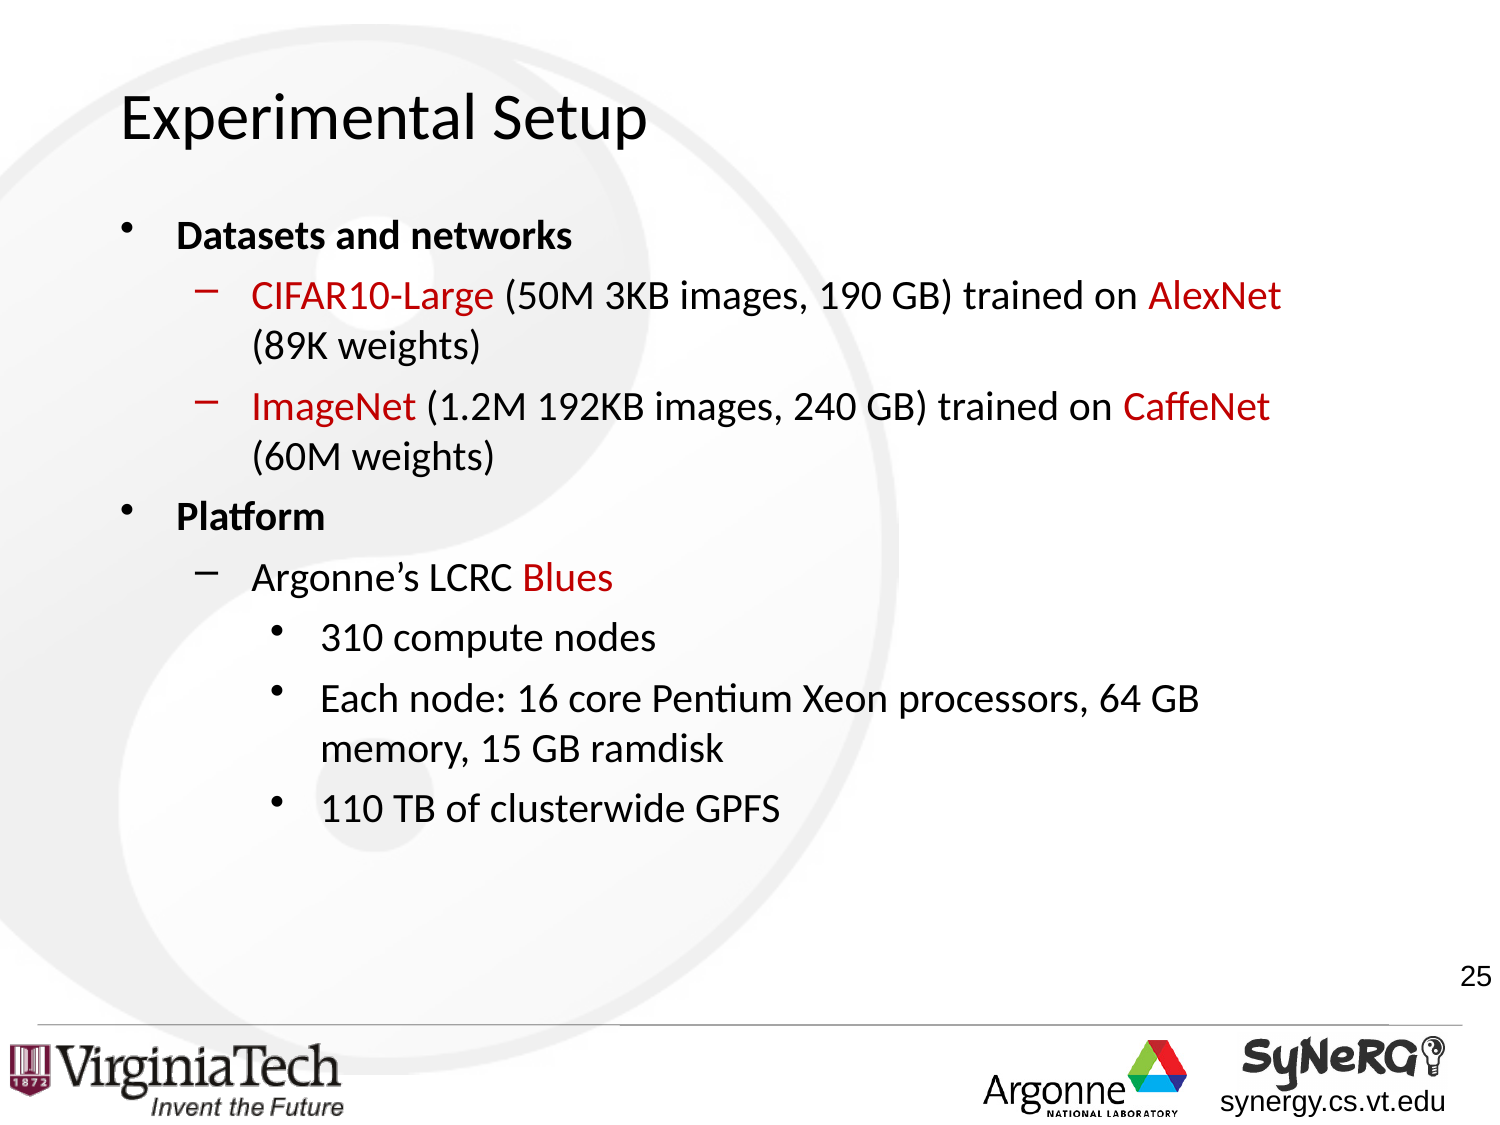

# Experimental Setup
Datasets and networks
CIFAR10-Large (50M 3KB images, 190 GB) trained on AlexNet (89K weights)
ImageNet (1.2M 192KB images, 240 GB) trained on CaffeNet (60M weights)
Platform
Argonne’s LCRC Blues
310 compute nodes
Each node: 16 core Pentium Xeon processors, 64 GB memory, 15 GB ramdisk
110 TB of clusterwide GPFS
25